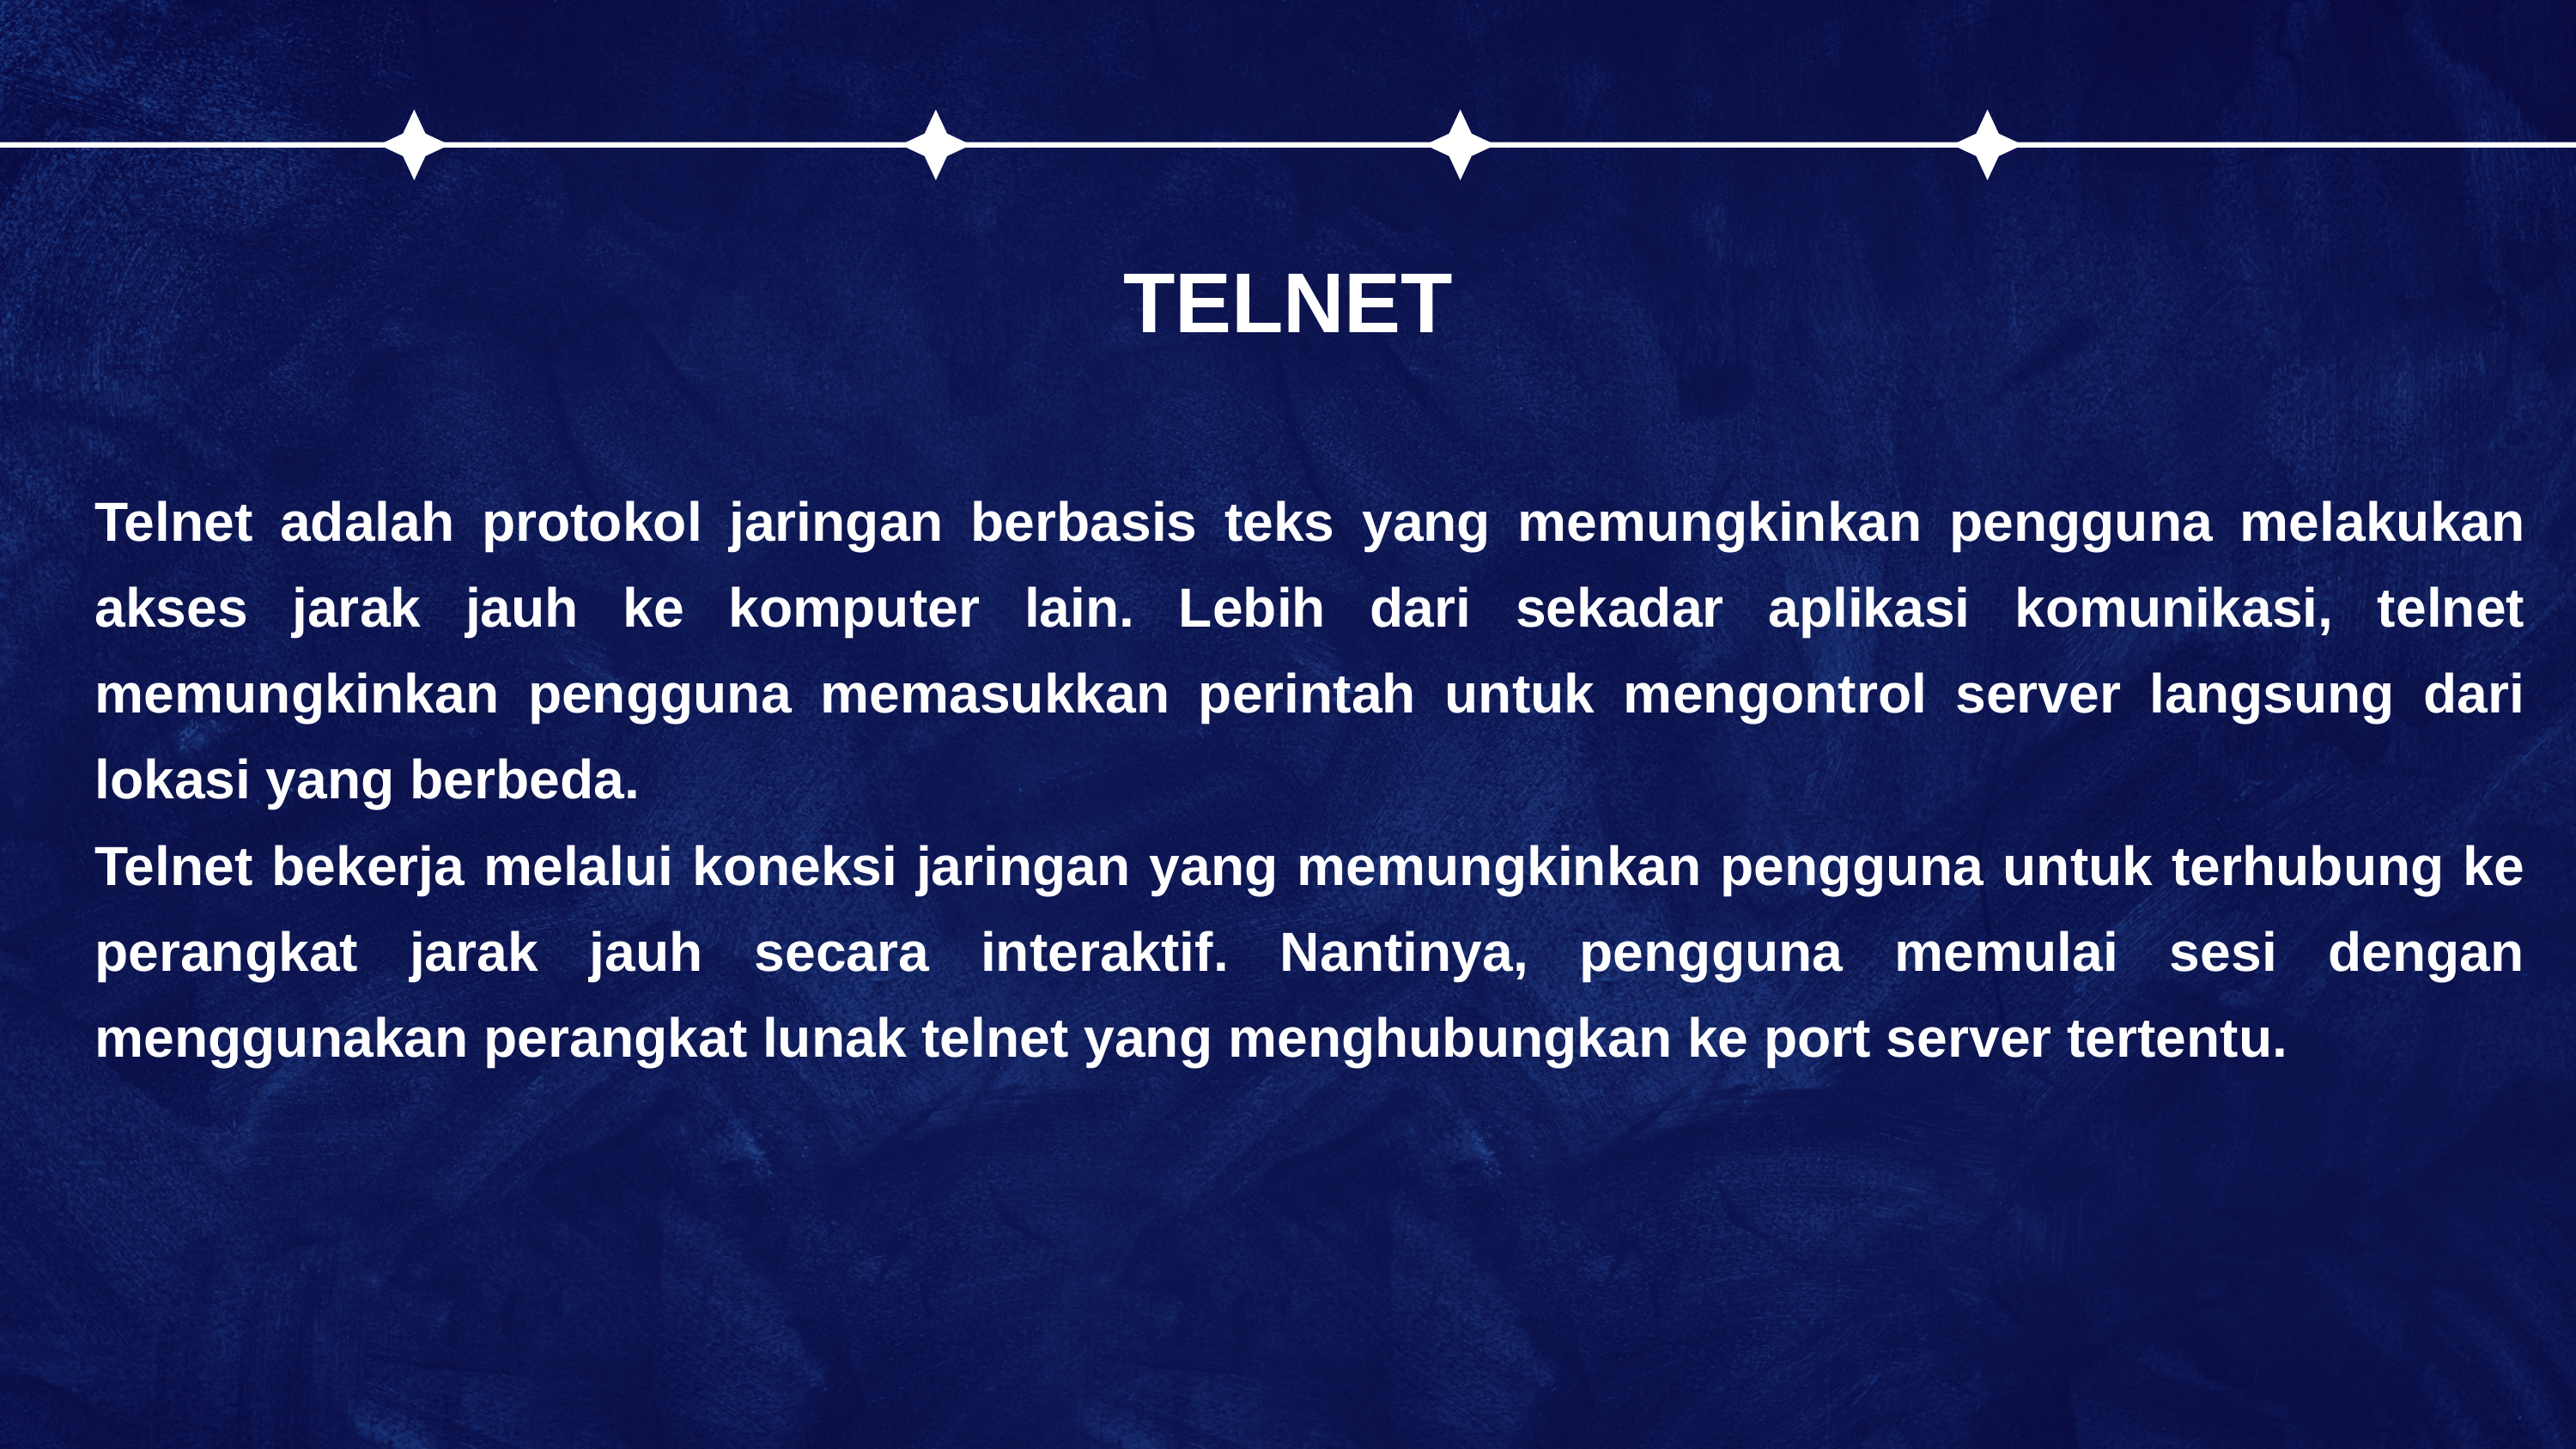

TELNET
Telnet adalah protokol jaringan berbasis teks yang memungkinkan pengguna melakukan akses jarak jauh ke komputer lain. Lebih dari sekadar aplikasi komunikasi, telnet memungkinkan pengguna memasukkan perintah untuk mengontrol server langsung dari lokasi yang berbeda.
Telnet bekerja melalui koneksi jaringan yang memungkinkan pengguna untuk terhubung ke perangkat jarak jauh secara interaktif. Nantinya, pengguna memulai sesi dengan menggunakan perangkat lunak telnet yang menghubungkan ke port server tertentu.